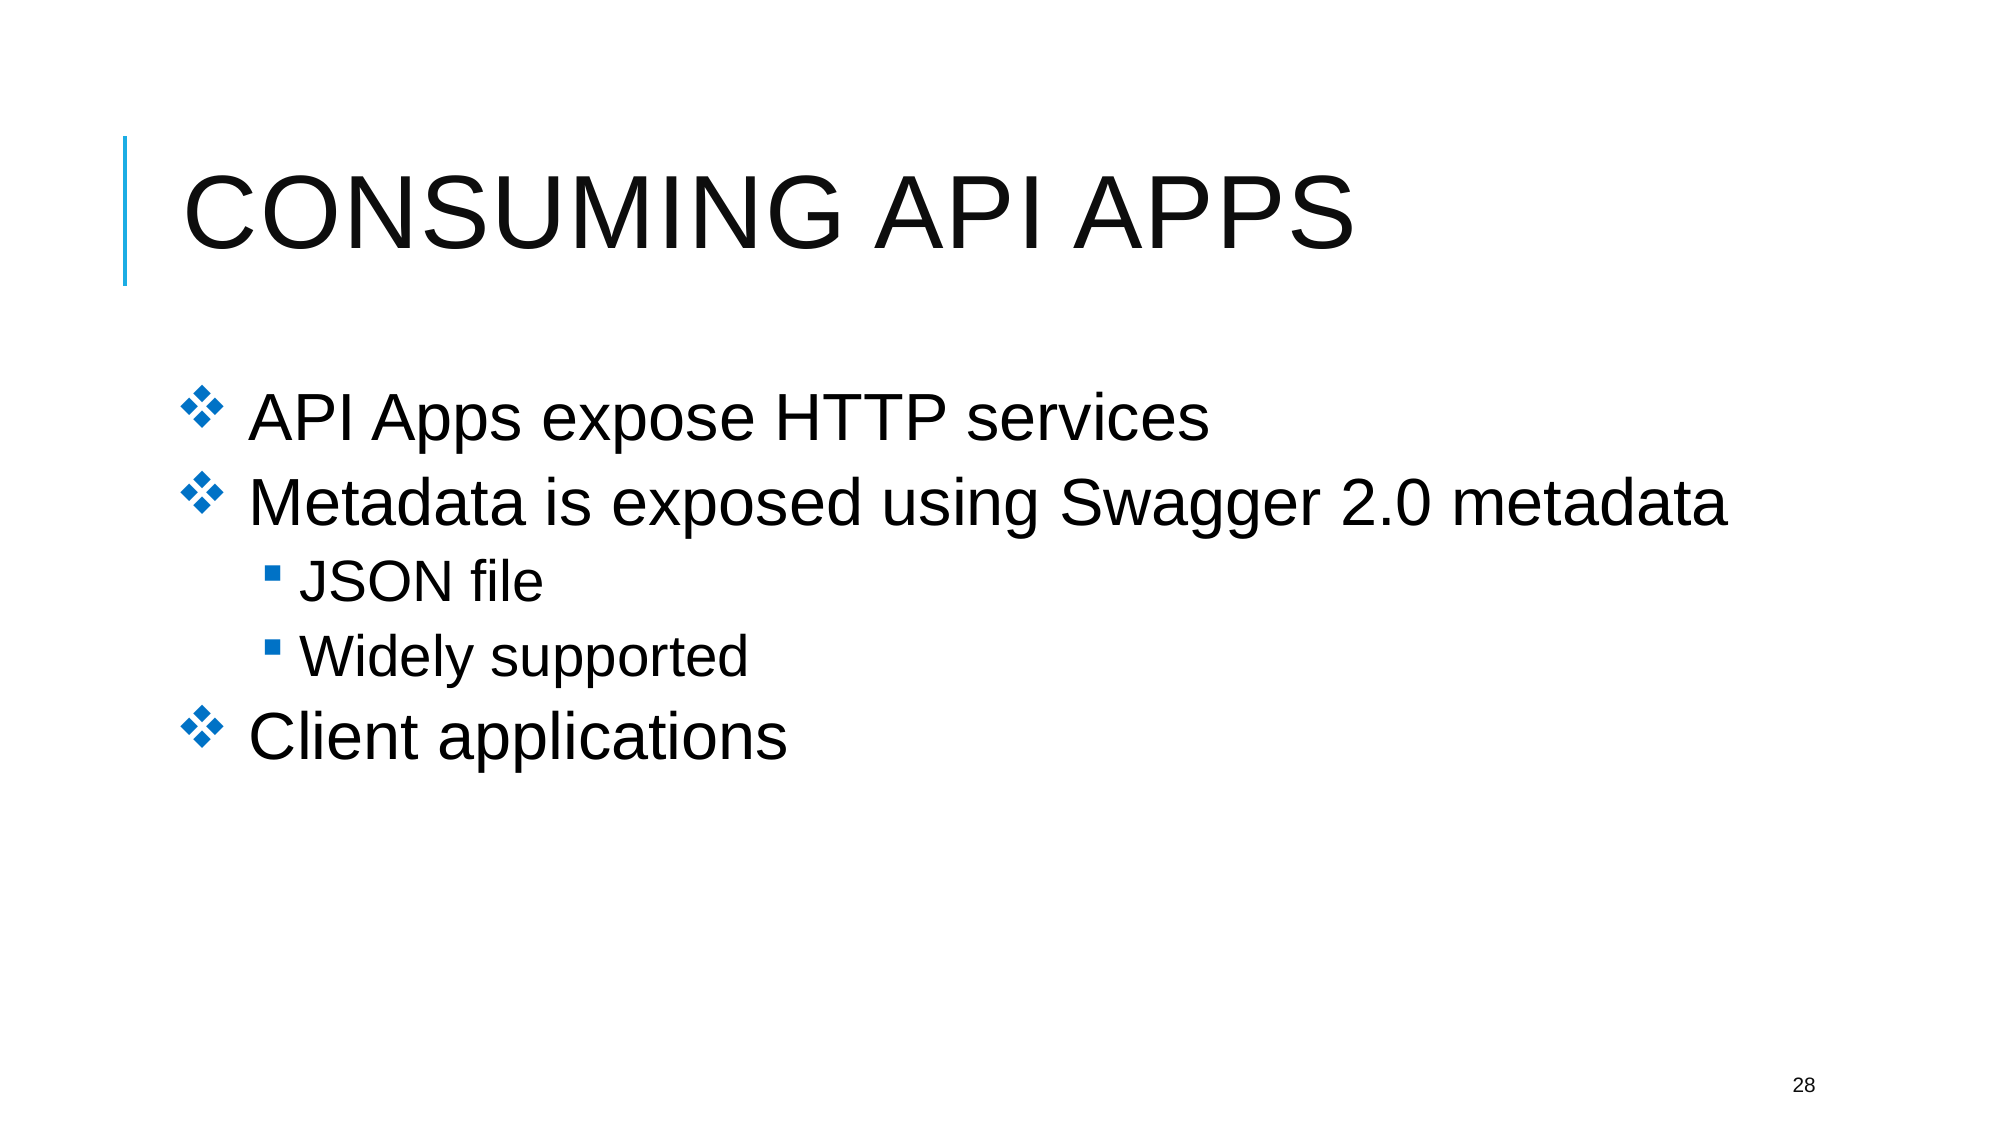

# Consuming API Apps
 API Apps expose HTTP services
 Metadata is exposed using Swagger 2.0 metadata
JSON file
Widely supported
 Client applications
28